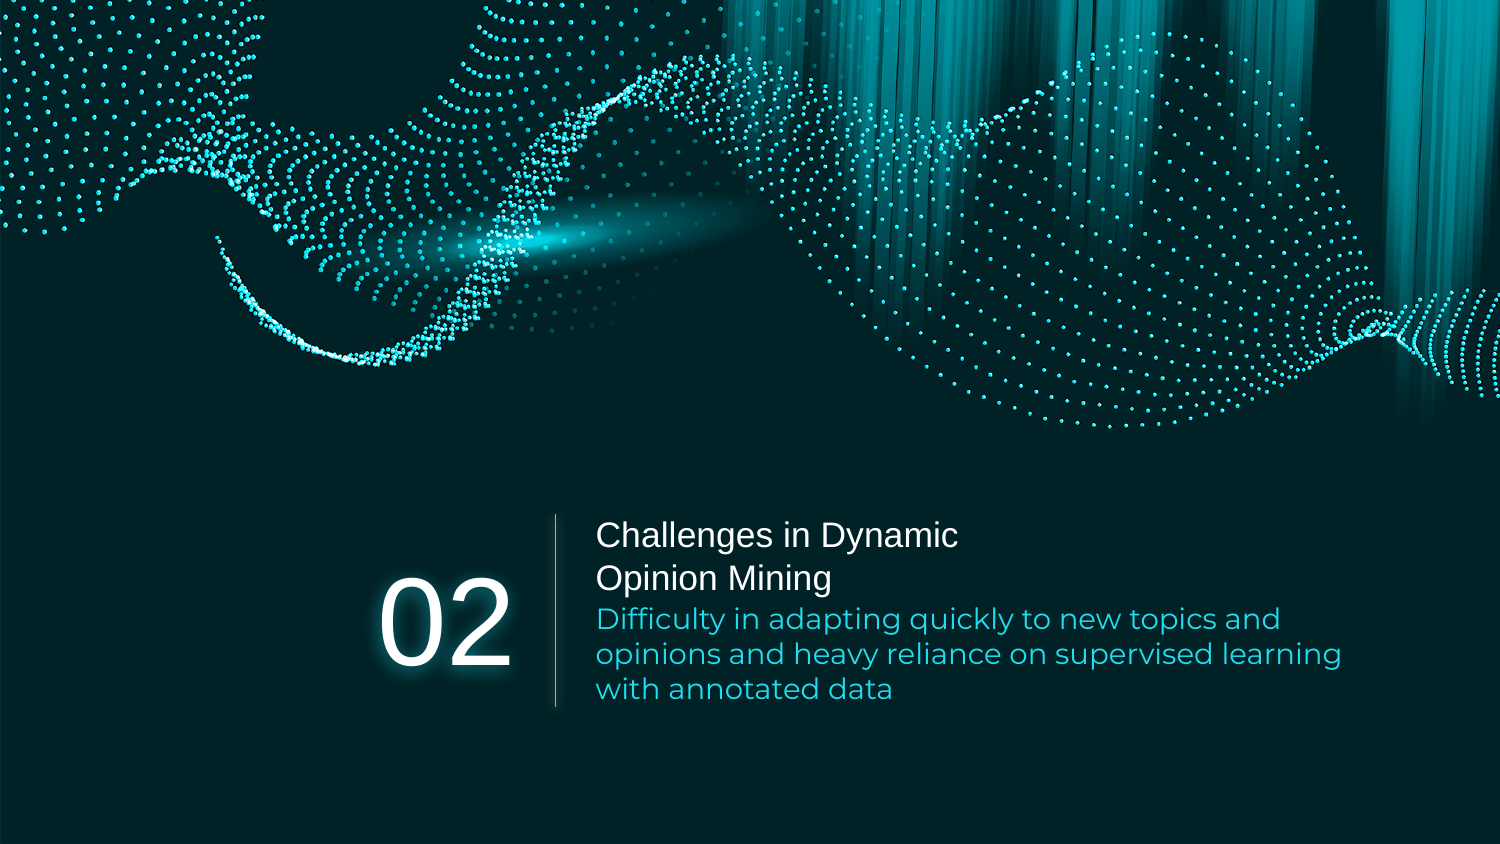

# Challenges in Dynamic Opinion Mining
02
Difficulty in adapting quickly to new topics and opinions and heavy reliance on supervised learning with annotated data